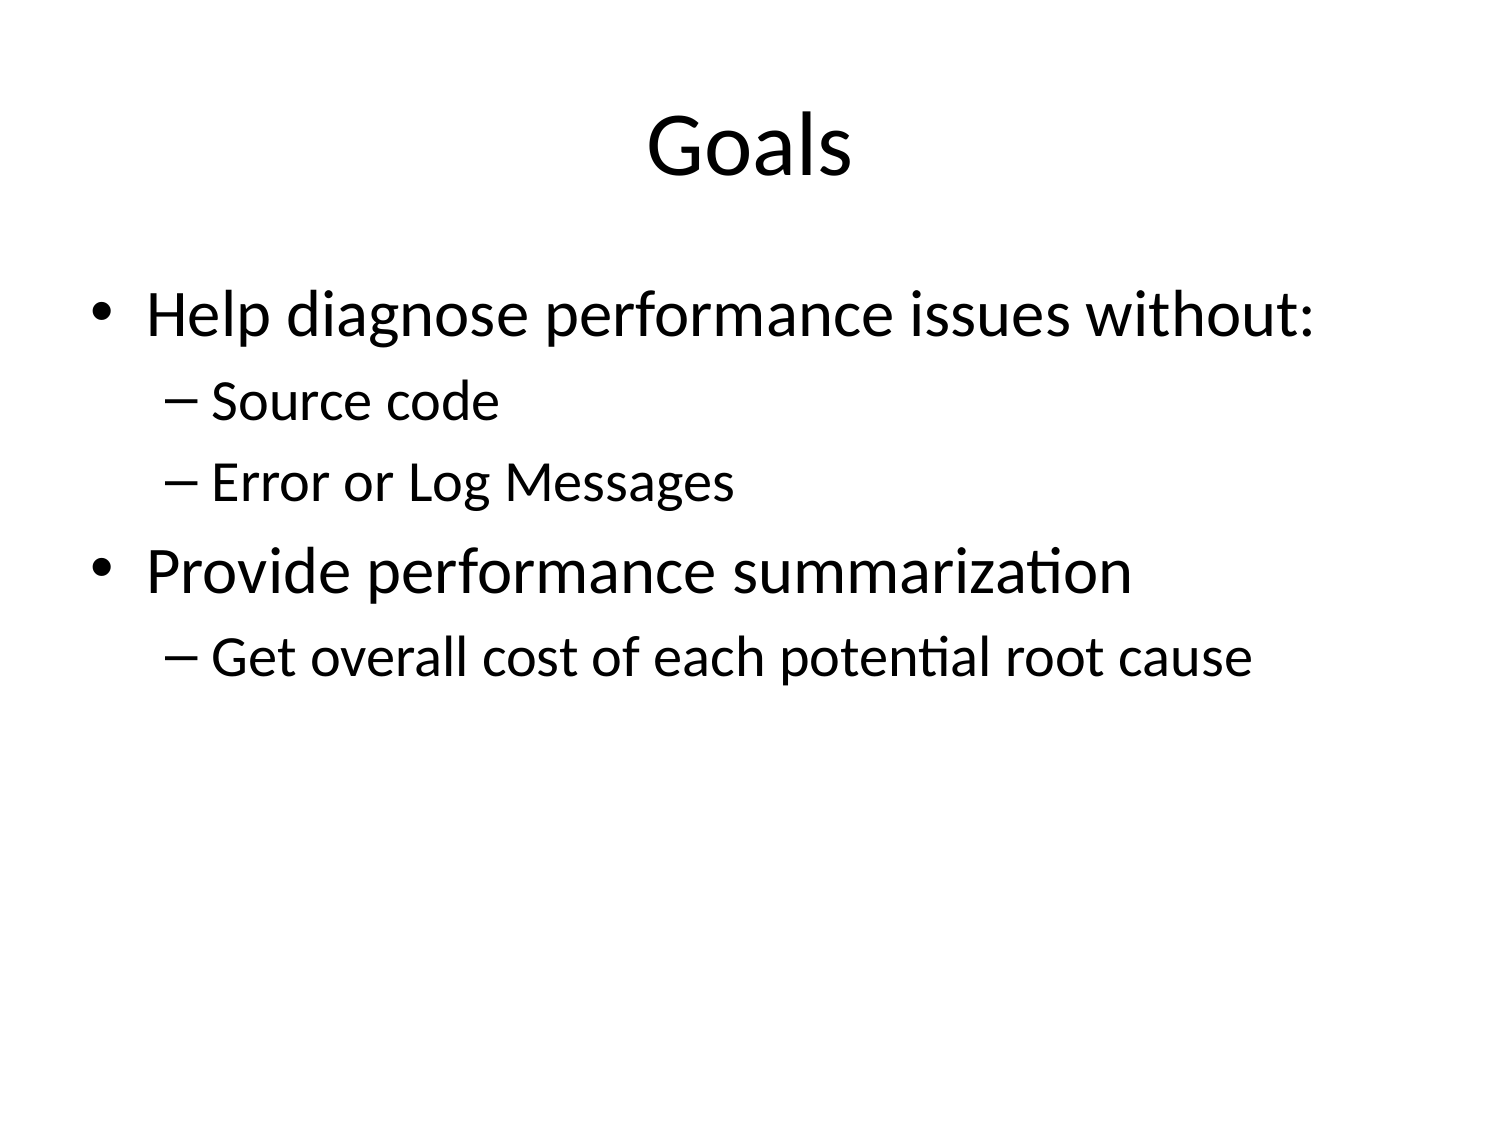

# Goals
Help diagnose performance issues without:
Source code
Error or Log Messages
Provide performance summarization
Get overall cost of each potential root cause